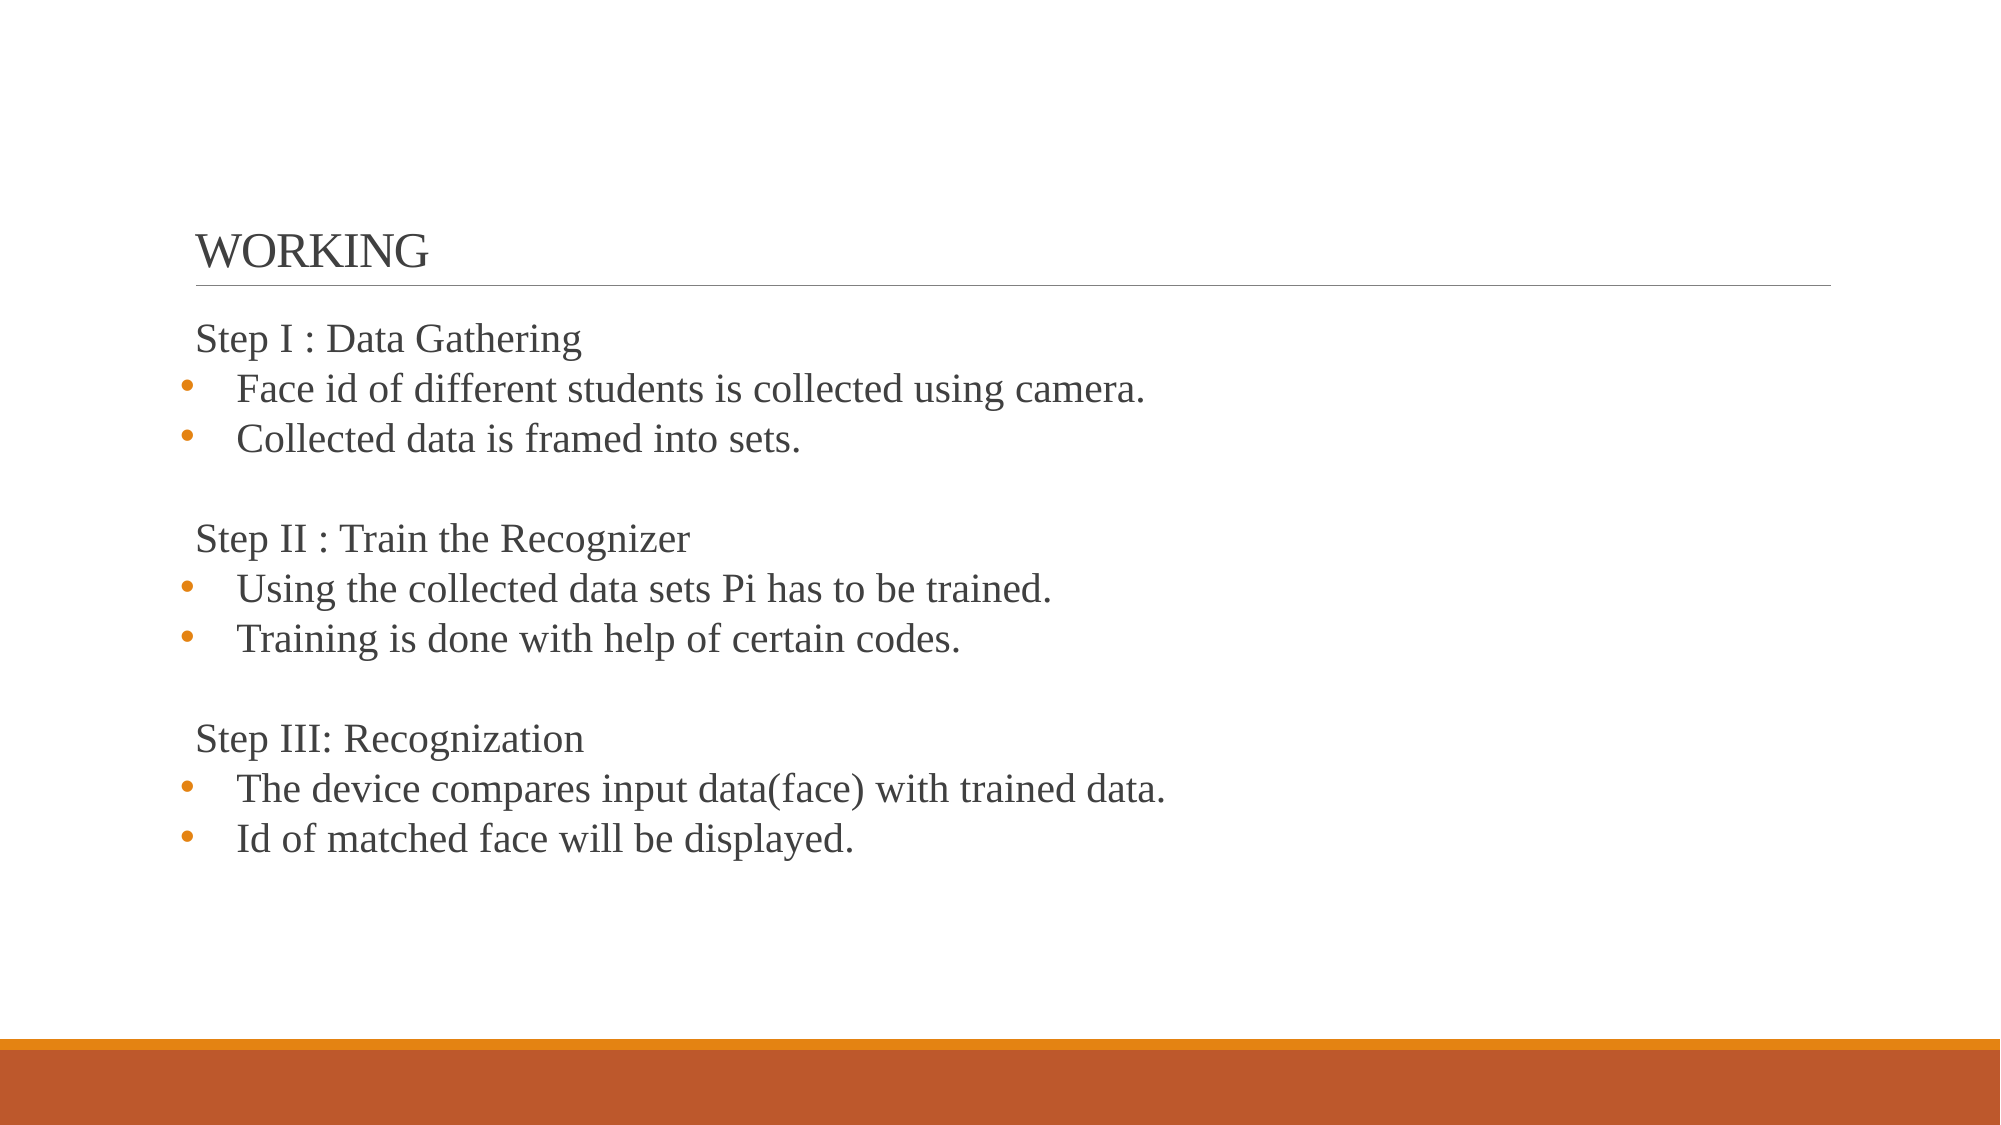

# WORKING
Step I : Data Gathering
Face id of different students is collected using camera.
Collected data is framed into sets.

Step II : Train the Recognizer
Using the collected data sets Pi has to be trained.
Training is done with help of certain codes.

Step III: Recognization
The device compares input data(face) with trained data.
Id of matched face will be displayed.